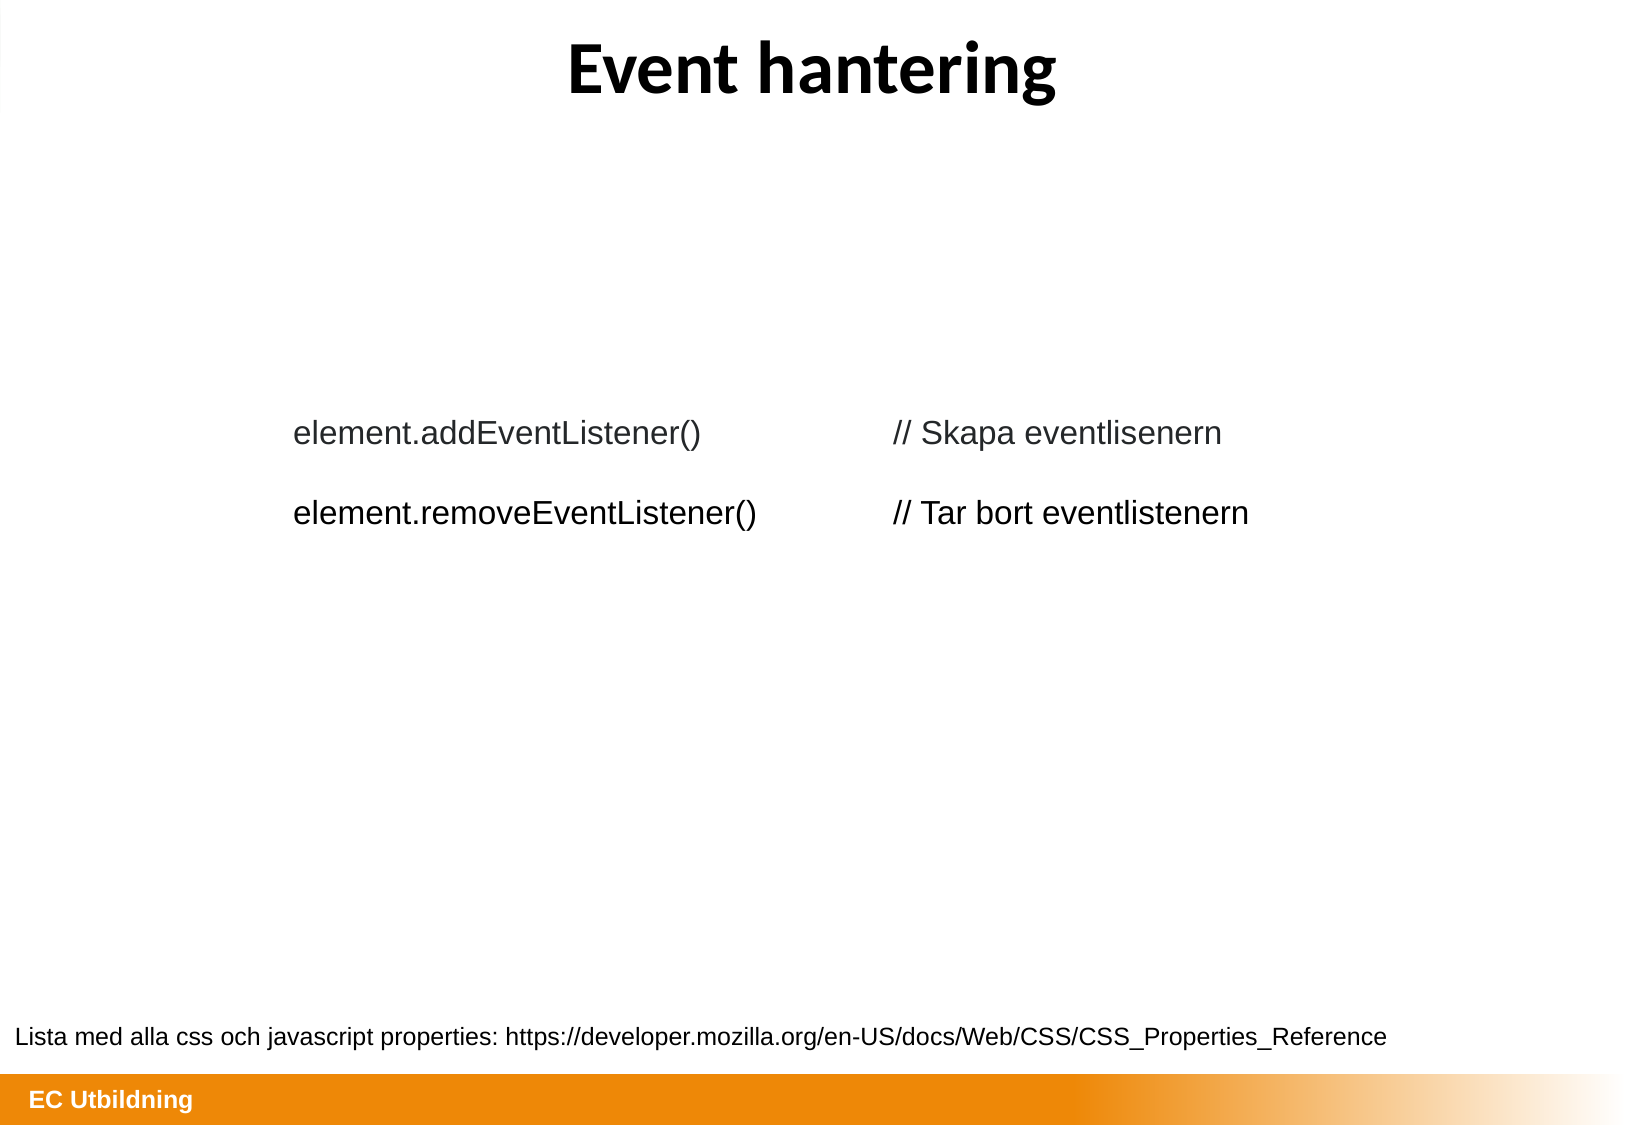

# Event hantering

element.addEventListener()		// Skapa eventlisenern

element.removeEventListener() 	// Tar bort eventlistenern

Lista med alla css och javascript properties: https://developer.mozilla.org/en-US/docs/Web/CSS/CSS_Properties_Reference
EC Utbildning